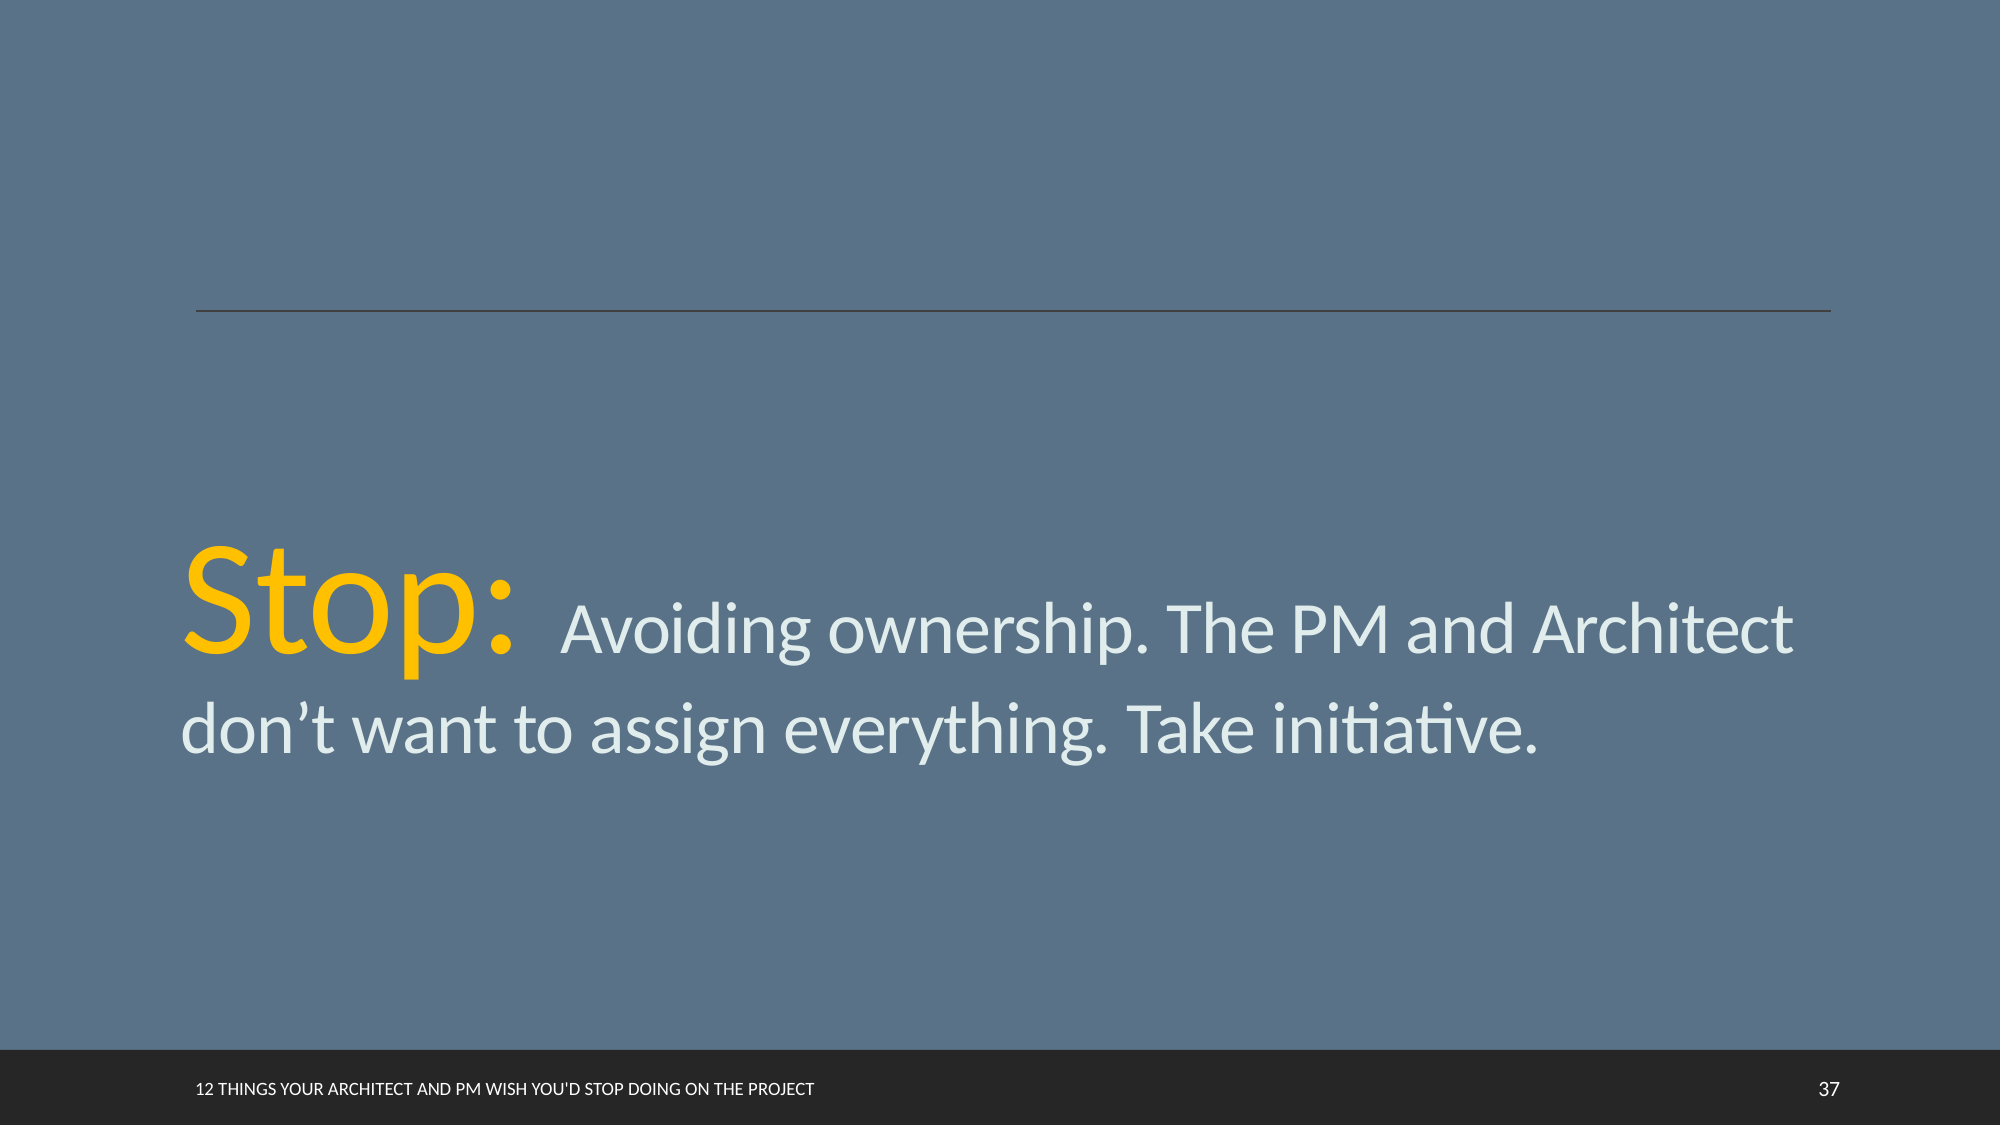

# Stop: Avoiding ownership. The PM and Architect don’t want to assign everything. Take initiative.
12 things your Architect and PM wish you'd stop doing on the project
37